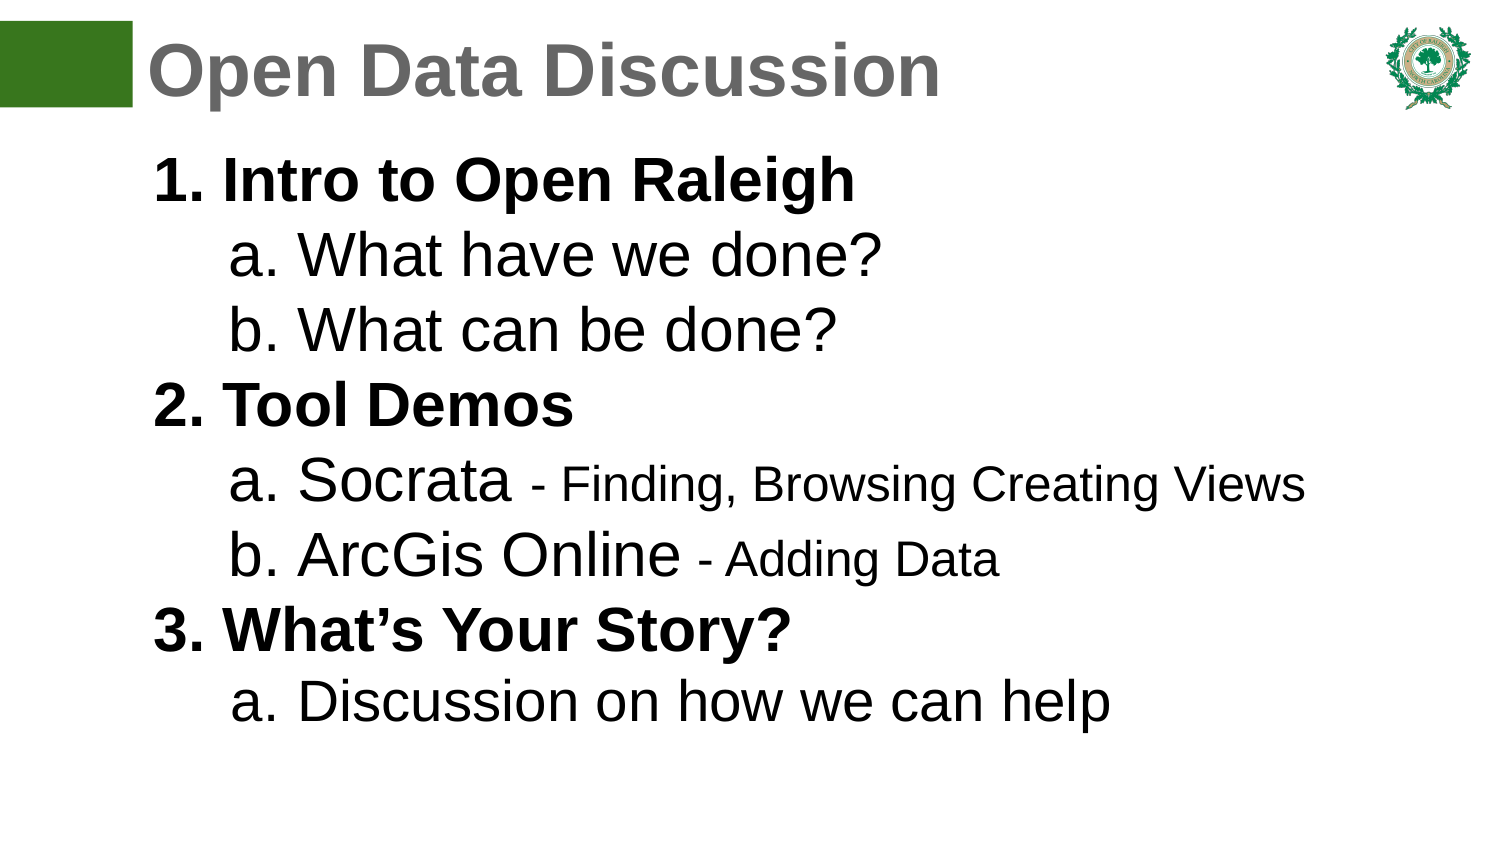

# Open Data Discussion
Intro to Open Raleigh
What have we done?
What can be done?
Tool Demos
Socrata - Finding, Browsing Creating Views
ArcGis Online - Adding Data
What’s Your Story?
Discussion on how we can help